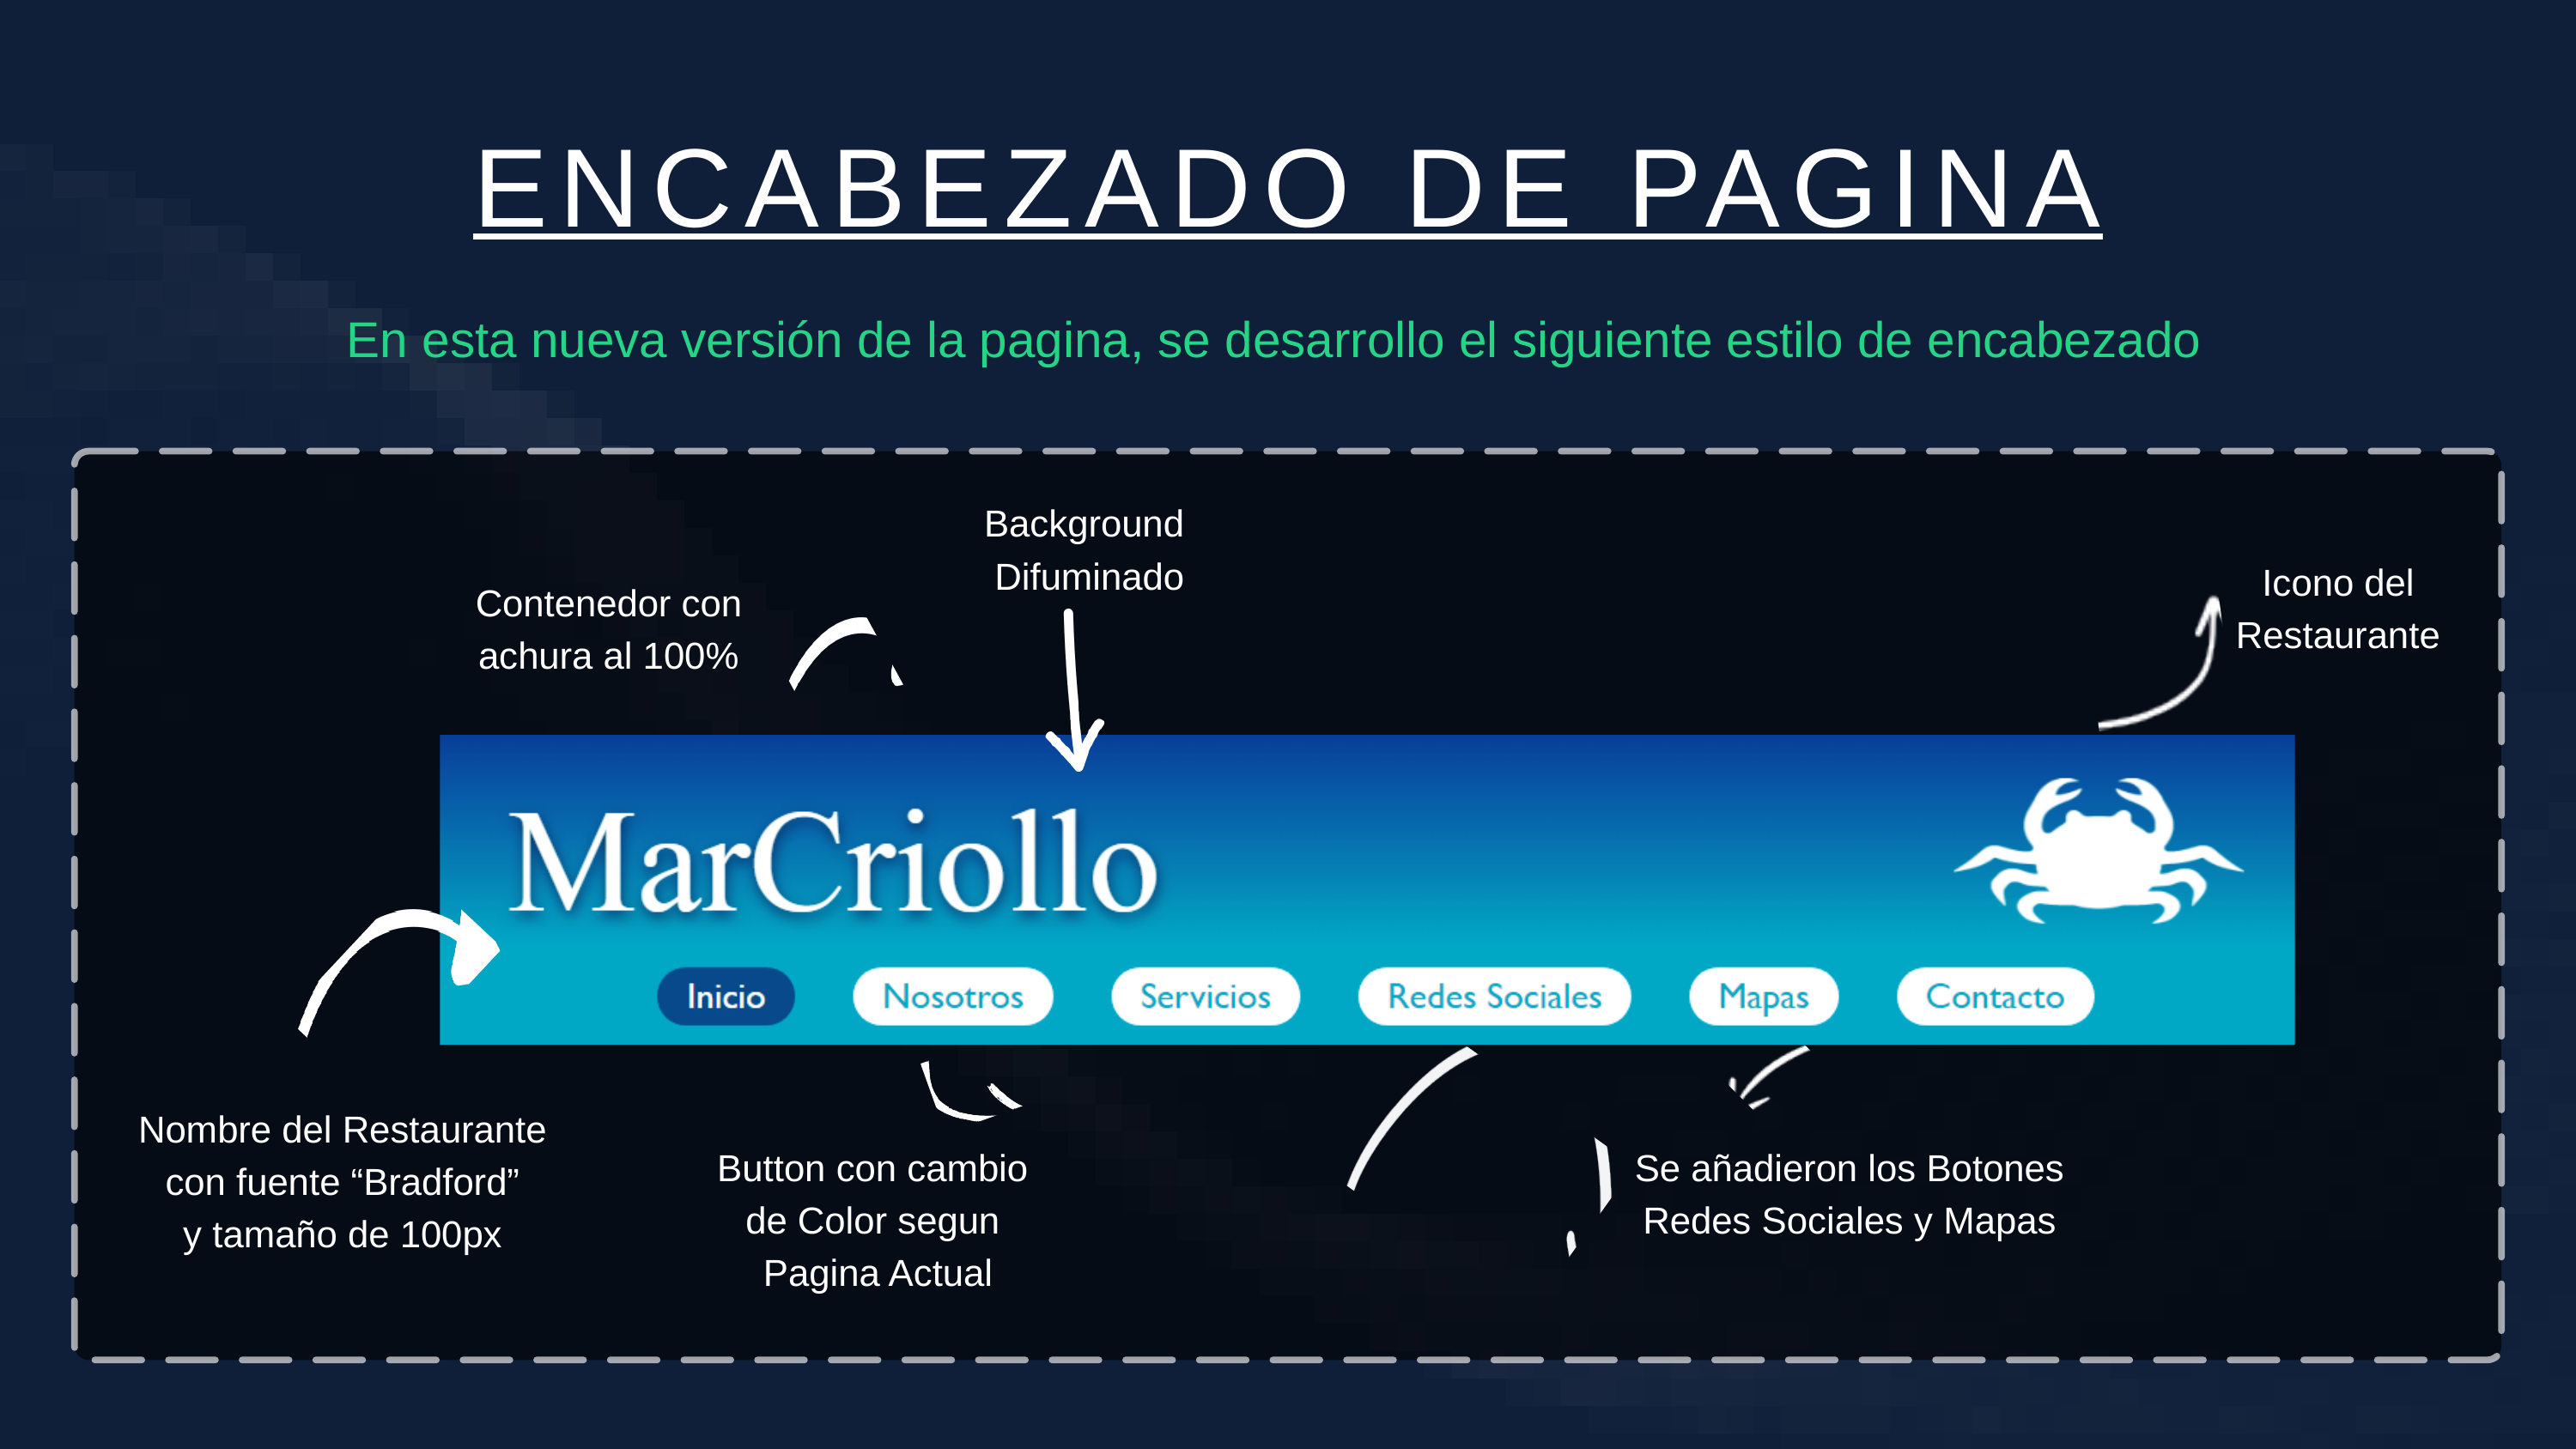

ENCABEZADO DE PAGINA

En esta nueva versión de la pagina, se desarrollo el siguiente estilo de encabezado

Background
Difuminado
Icono del
Restaurante
Contenedor con
achura al 100%

Nombre del Restaurante
con fuente “Bradford”
y tamaño de 100px
Button con cambio
de Color segun
Pagina Actual
Se añadieron los Botones
Redes Sociales y Mapas